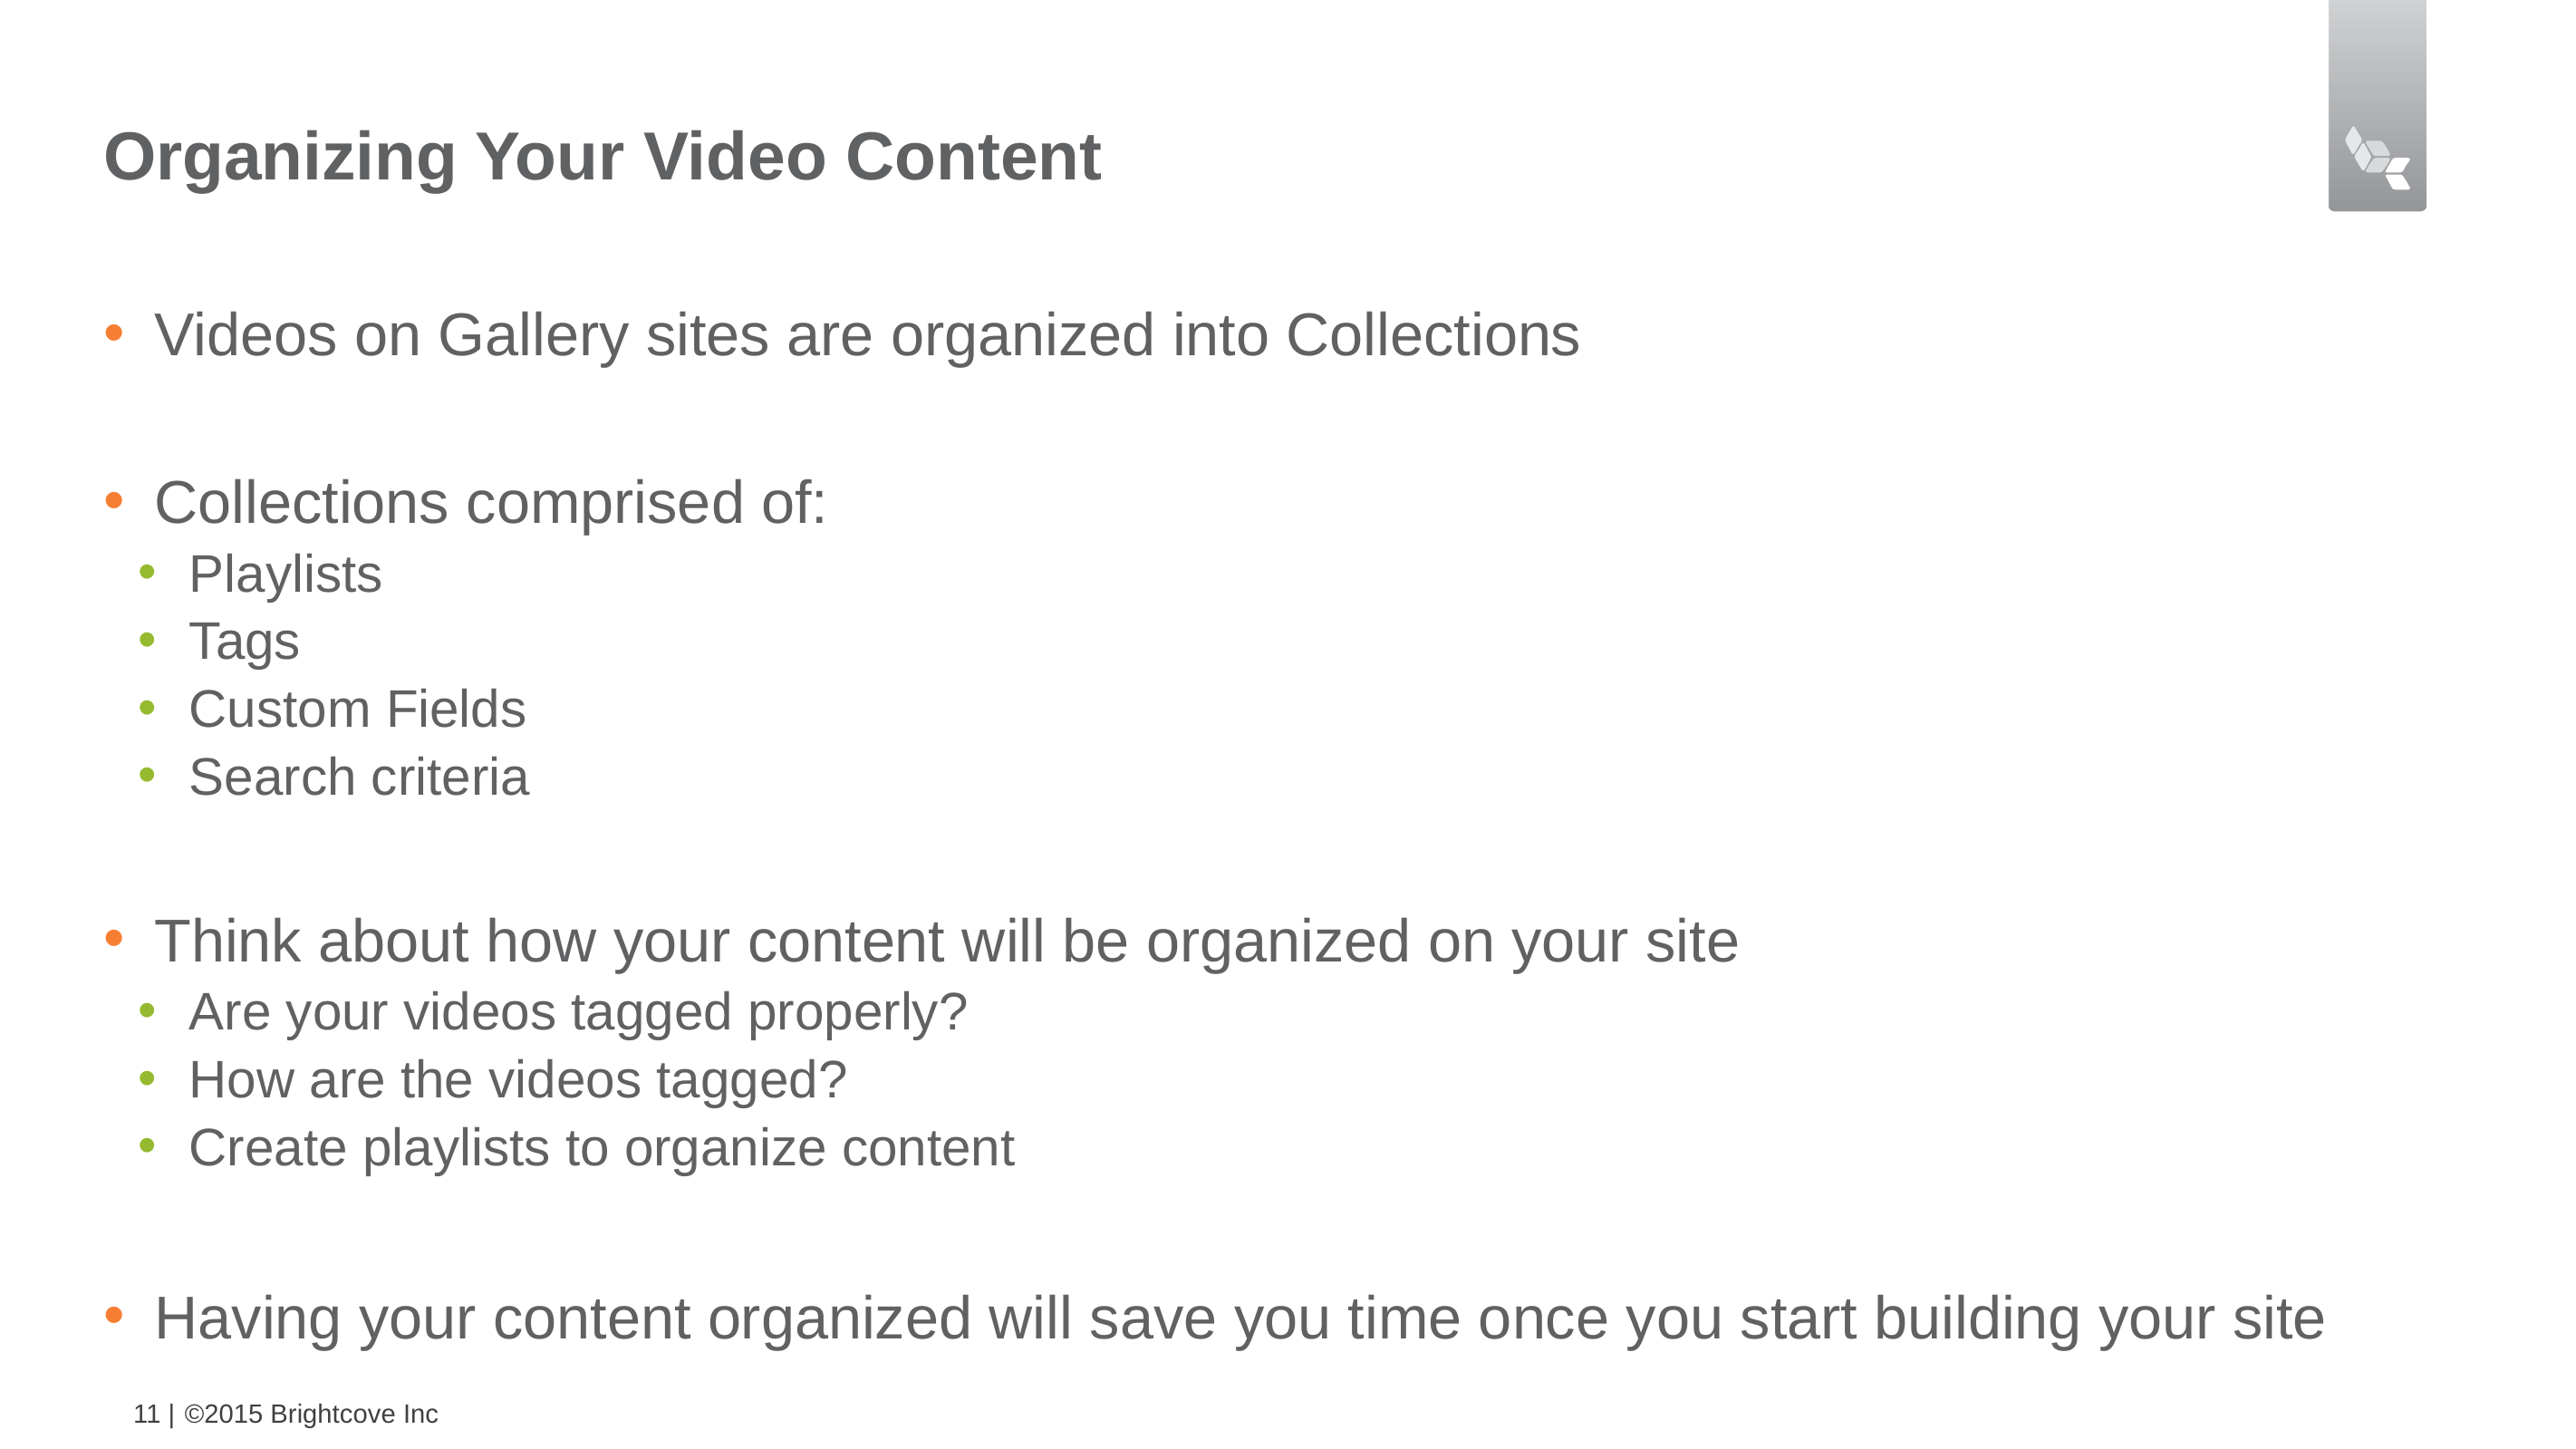

# Organizing Your Video Content
Videos on Gallery sites are organized into Collections

Collections comprised of:
Playlists
Tags
Custom Fields
Search criteria

Think about how your content will be organized on your site
Are your videos tagged properly?
How are the videos tagged?
Create playlists to organize content

Having your content organized will save you time once you start building your site

11 |
©2015 Brightcove Inc